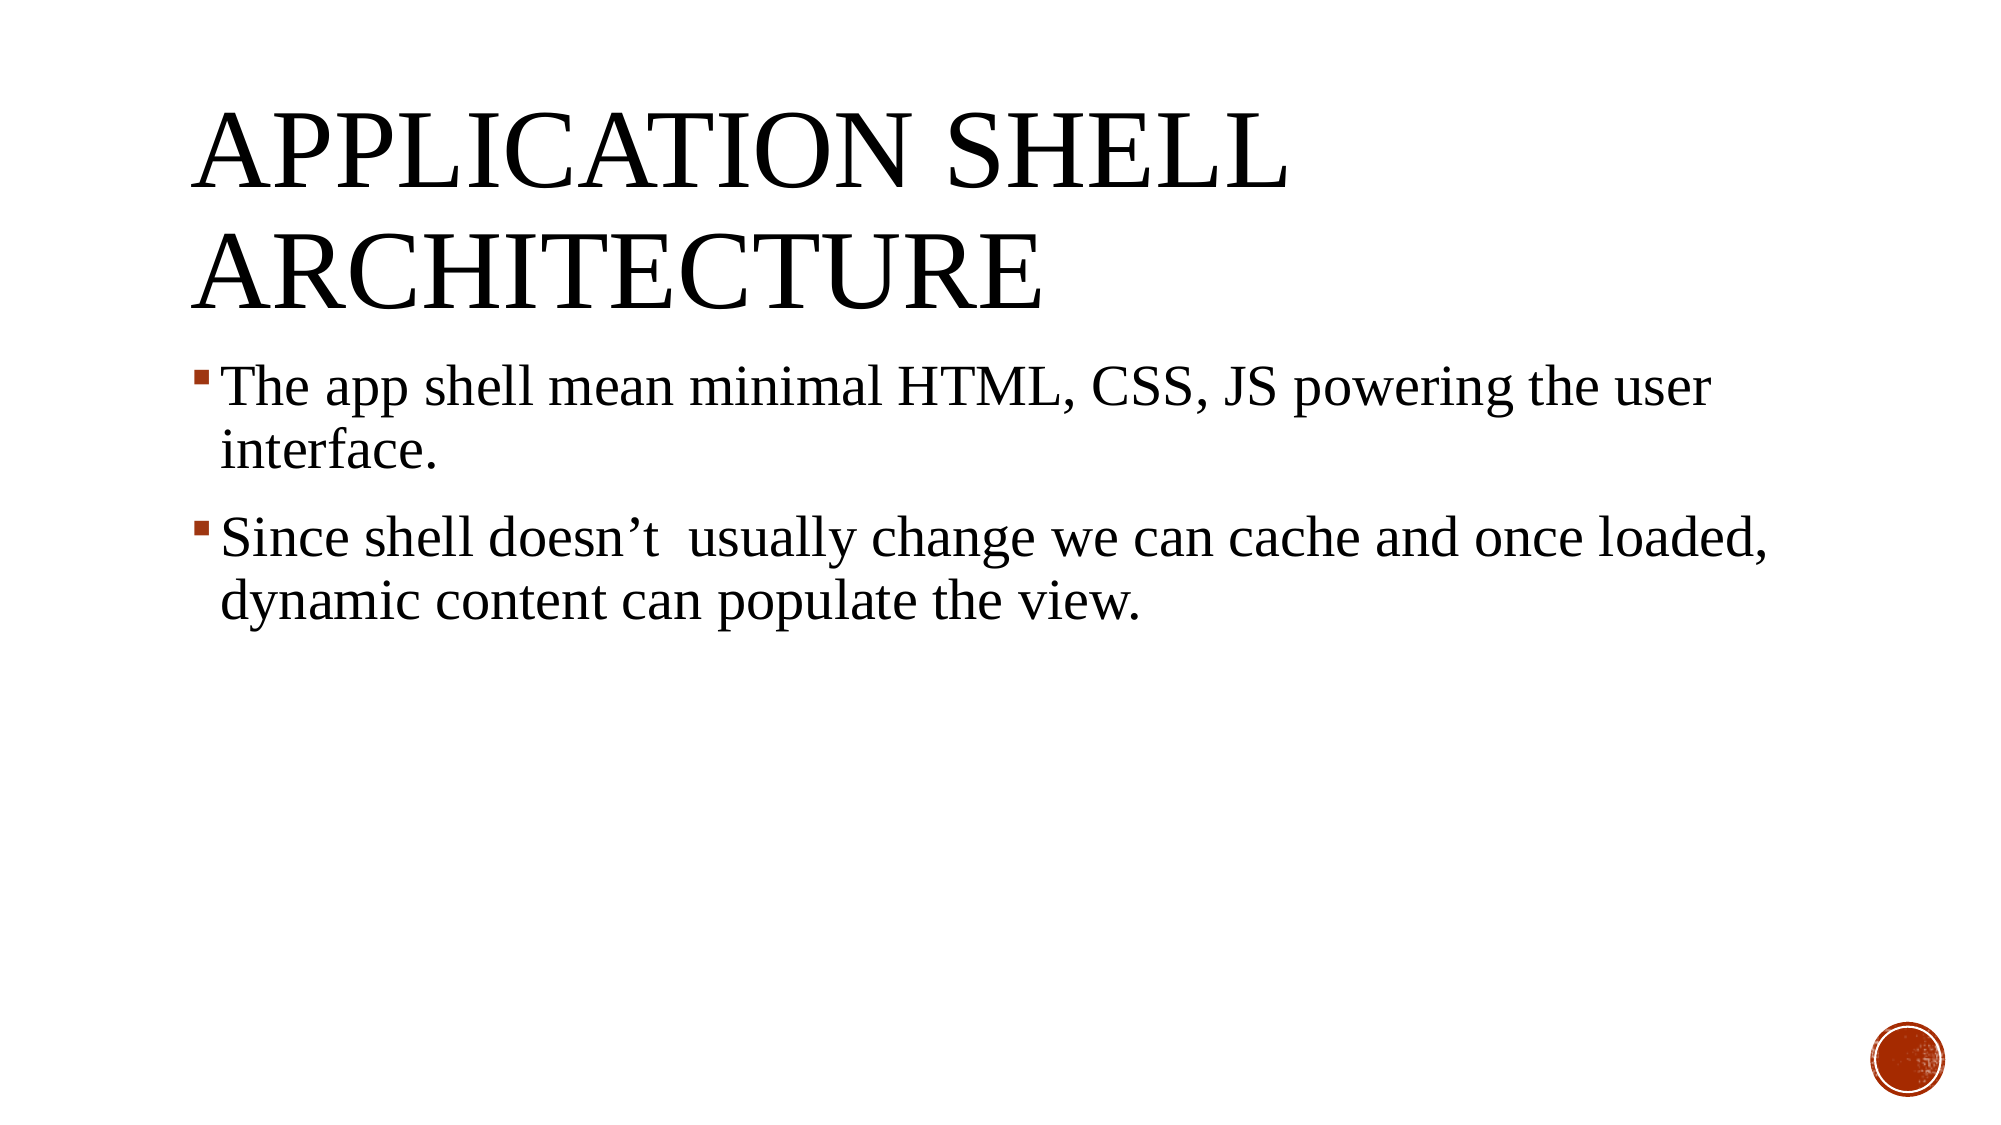

# Application Shell Architecture
The app shell mean minimal HTML, CSS, JS powering the user interface.
Since shell doesn’t  usually change we can cache and once loaded, dynamic content can populate the view.